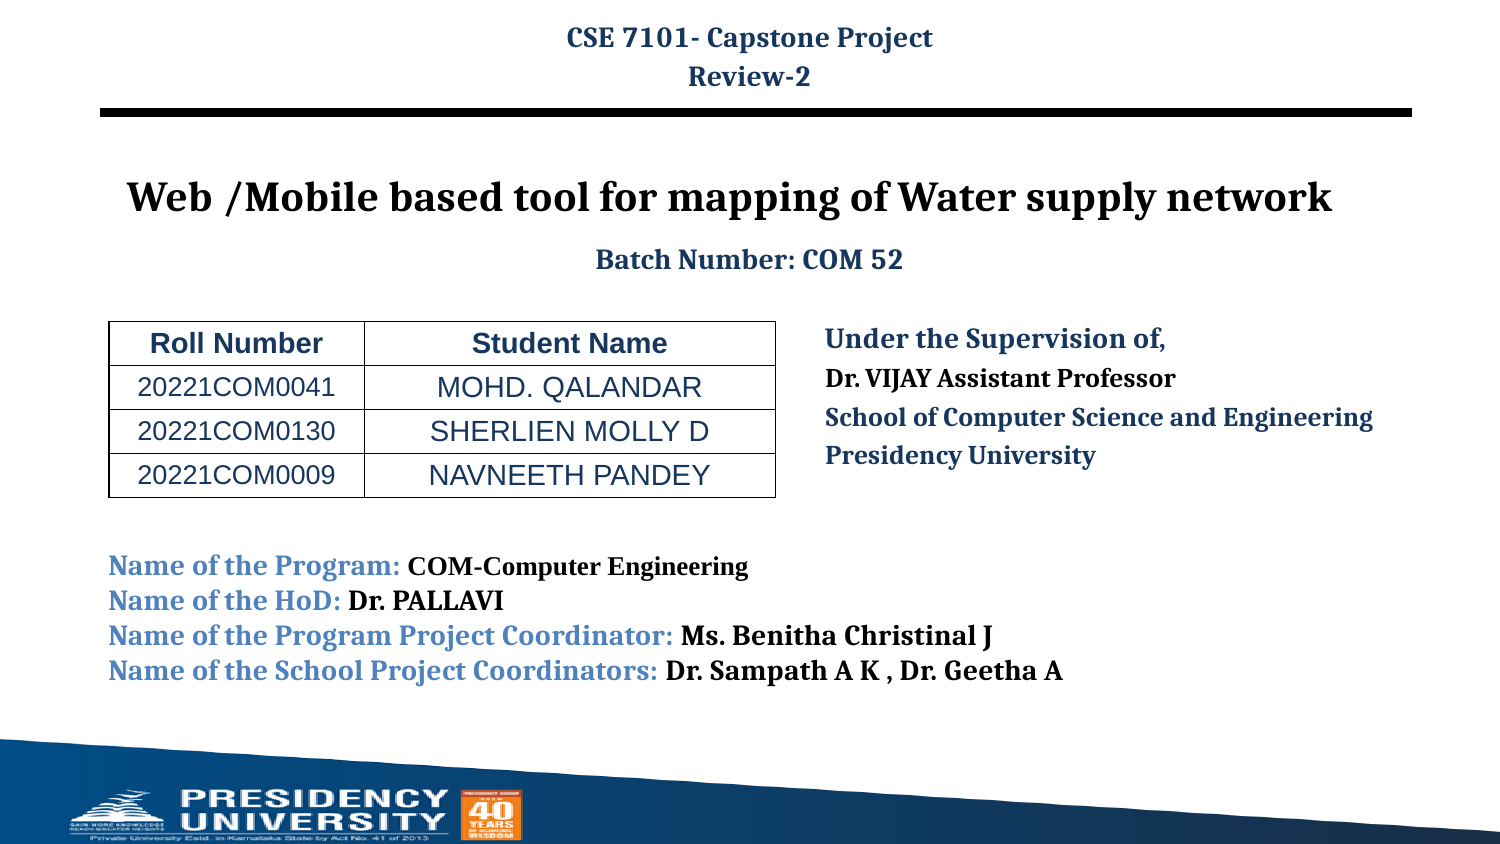

CSE 7101- Capstone Project
Review-2
# Web /Mobile based tool for mapping of Water supply network
Batch Number: COM 52
Under the Supervision of,
Dr. VIJAY Assistant Professor
School of Computer Science and Engineering
Presidency University
| Roll Number | Student Name |
| --- | --- |
| 20221COM0041 | MOHD. QALANDAR |
| 20221COM0130 | SHERLIEN MOLLY D |
| 20221COM0009 | NAVNEETH PANDEY |
Name of the Program: COM-Computer Engineering
Name of the HoD: Dr. PALLAVI
Name of the Program Project Coordinator: Ms. Benitha Christinal J
Name of the School Project Coordinators: Dr. Sampath A K , Dr. Geetha A